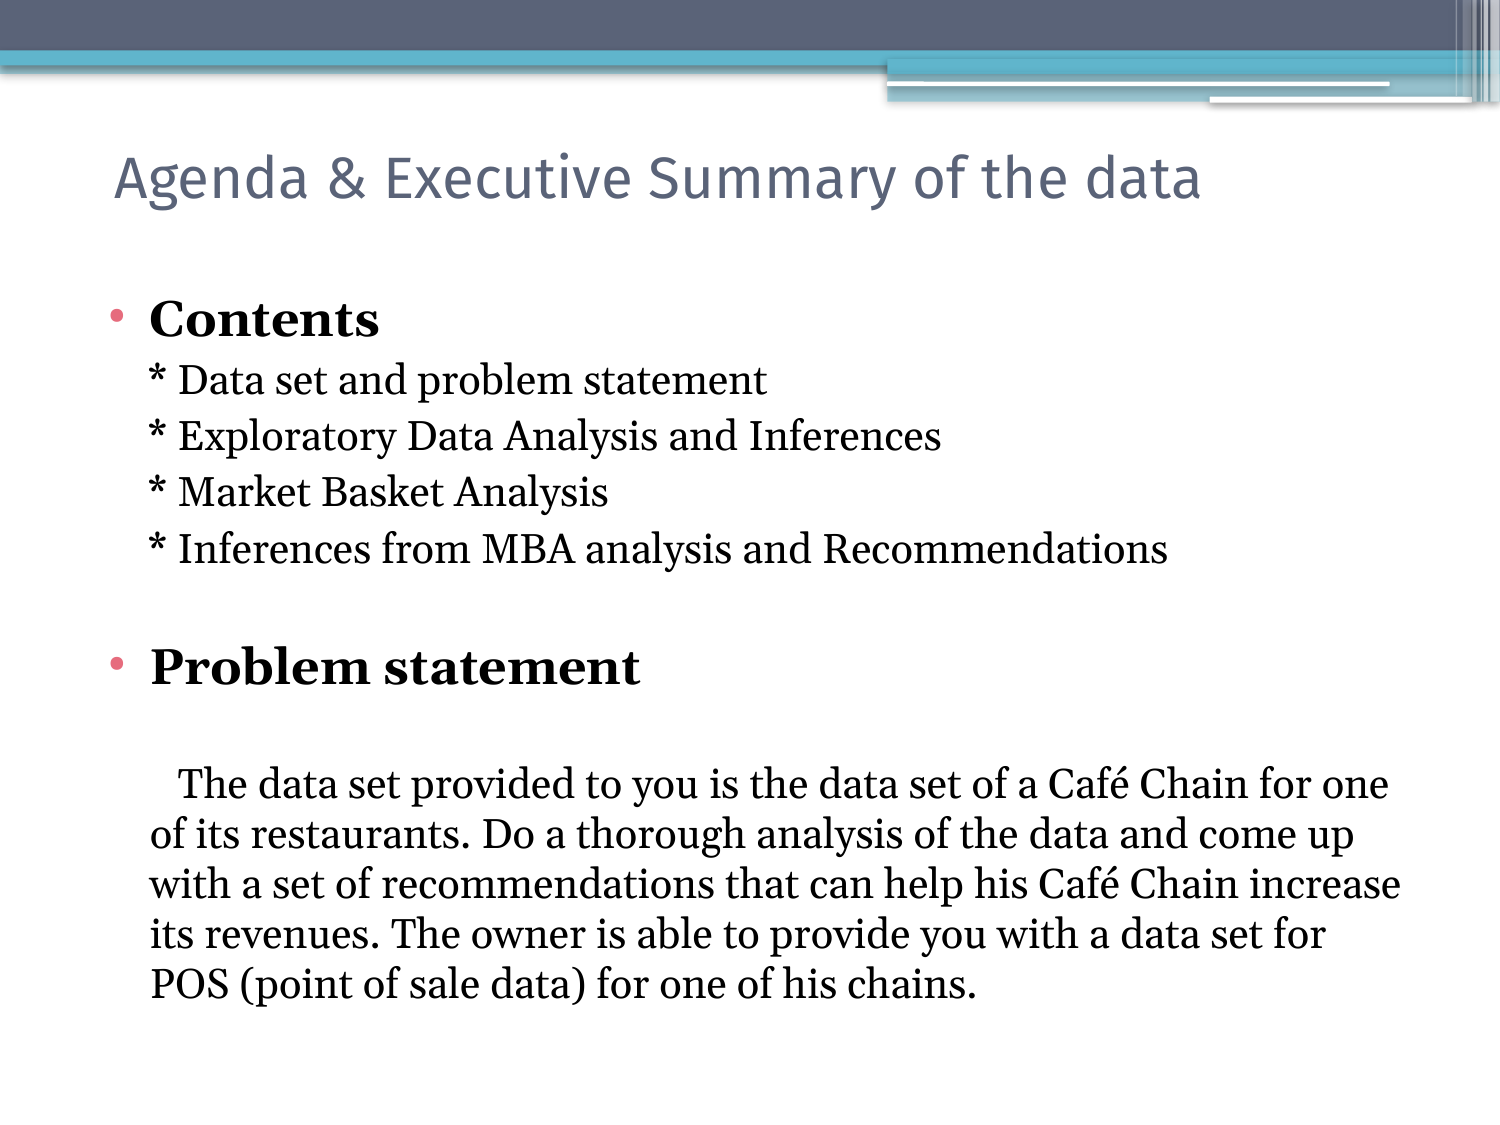

# Agenda & Executive Summary of the data

Contents
    * Data set and problem statement
    * Exploratory Data Analysis and Inferences
    * Market Basket Analysis
    * Inferences from MBA analysis and Recommendations

Problem statement

       The data set provided to you is the data set of a Café Chain for one of its restaurants. Do a thorough analysis of the data and come up with a set of recommendations that can help his Café Chain increase its revenues. The owner is able to provide you with a data set for POS (point of sale data) for one of his chains.